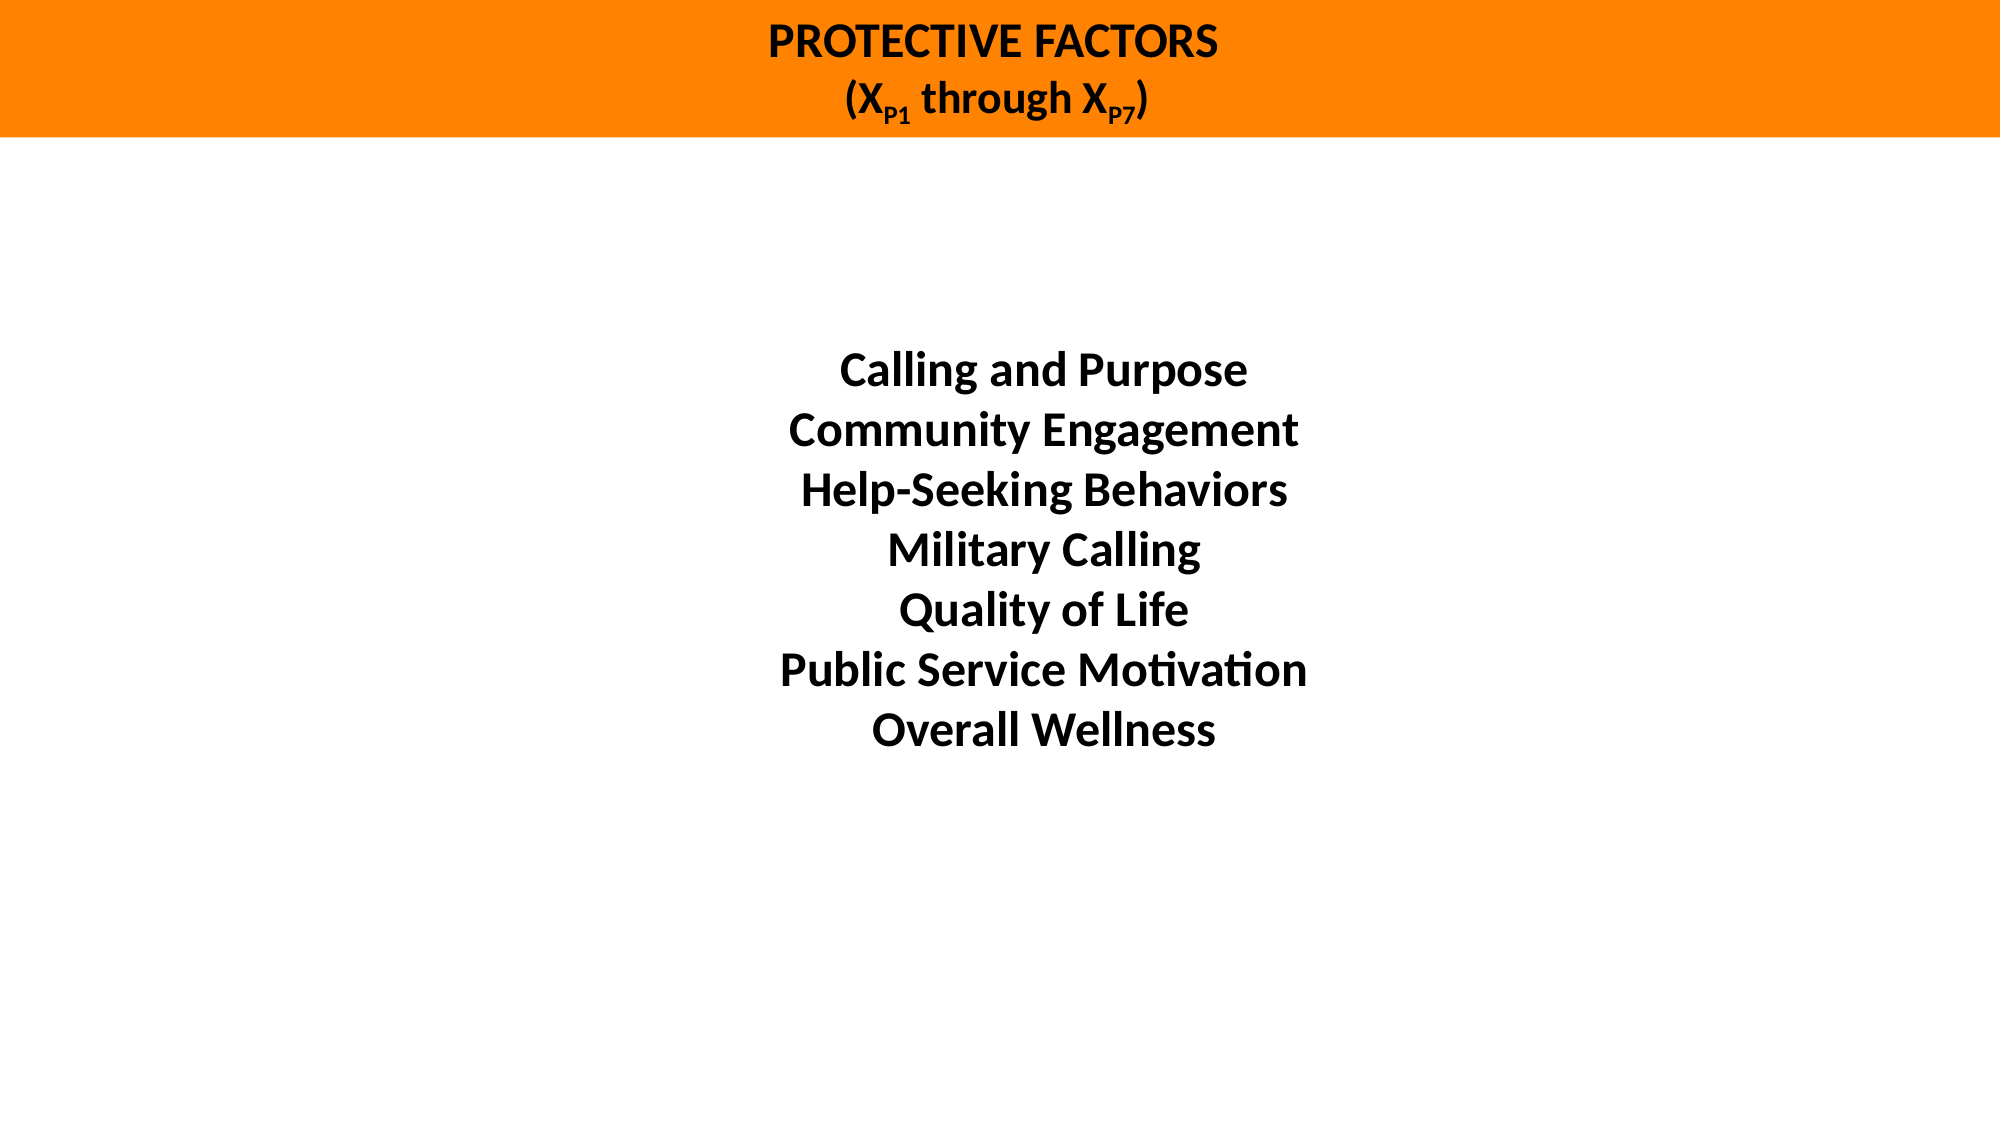

PROTECTIVE FACTORS
(XP1 through XP7)
Calling and Purpose
Community Engagement
Help-Seeking Behaviors
Military Calling
Quality of Life
Public Service Motivation
Overall Wellness